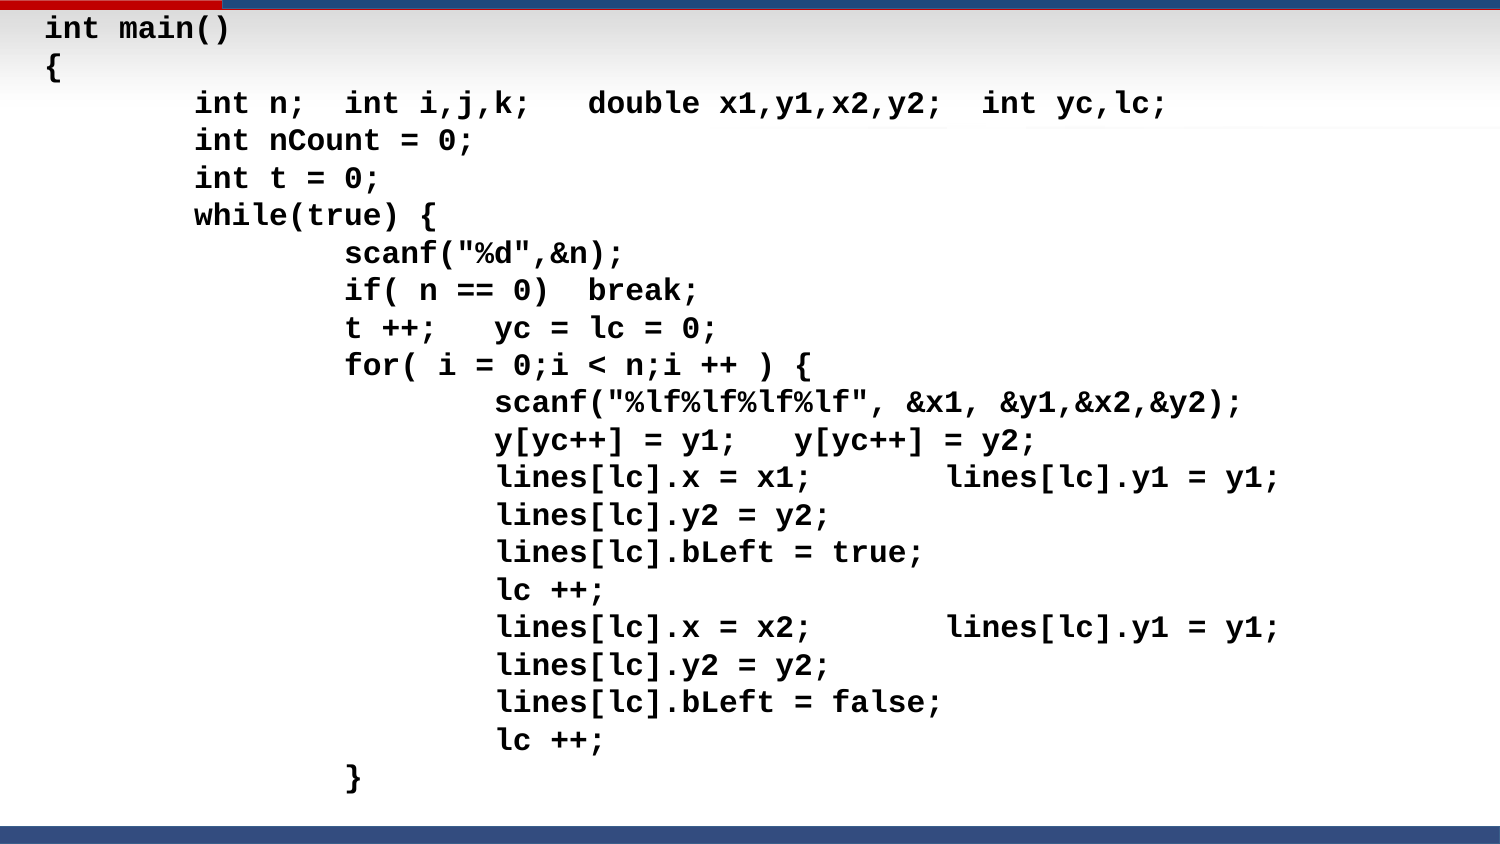

int main()
{
	int n; 	int i,j,k;   double x1,y1,x2,y2;  int yc,lc;
	int nCount = 0;
	int t = 0;
	while(true) {
		scanf("%d",&n);
		if( n == 0)  break;
		t ++; 	yc = lc = 0;
		for( i = 0;i < n;i ++ ) {
			scanf("%lf%lf%lf%lf", &x1, &y1,&x2,&y2);
			y[yc++] = y1; 	y[yc++] = y2;
			lines[lc].x = x1;	lines[lc].y1 = y1;
			lines[lc].y2 = y2;
			lines[lc].bLeft = true;
			lc ++;
			lines[lc].x = x2; 	lines[lc].y1 = y1;
			lines[lc].y2 = y2;
			lines[lc].bLeft = false;
			lc ++;
		}